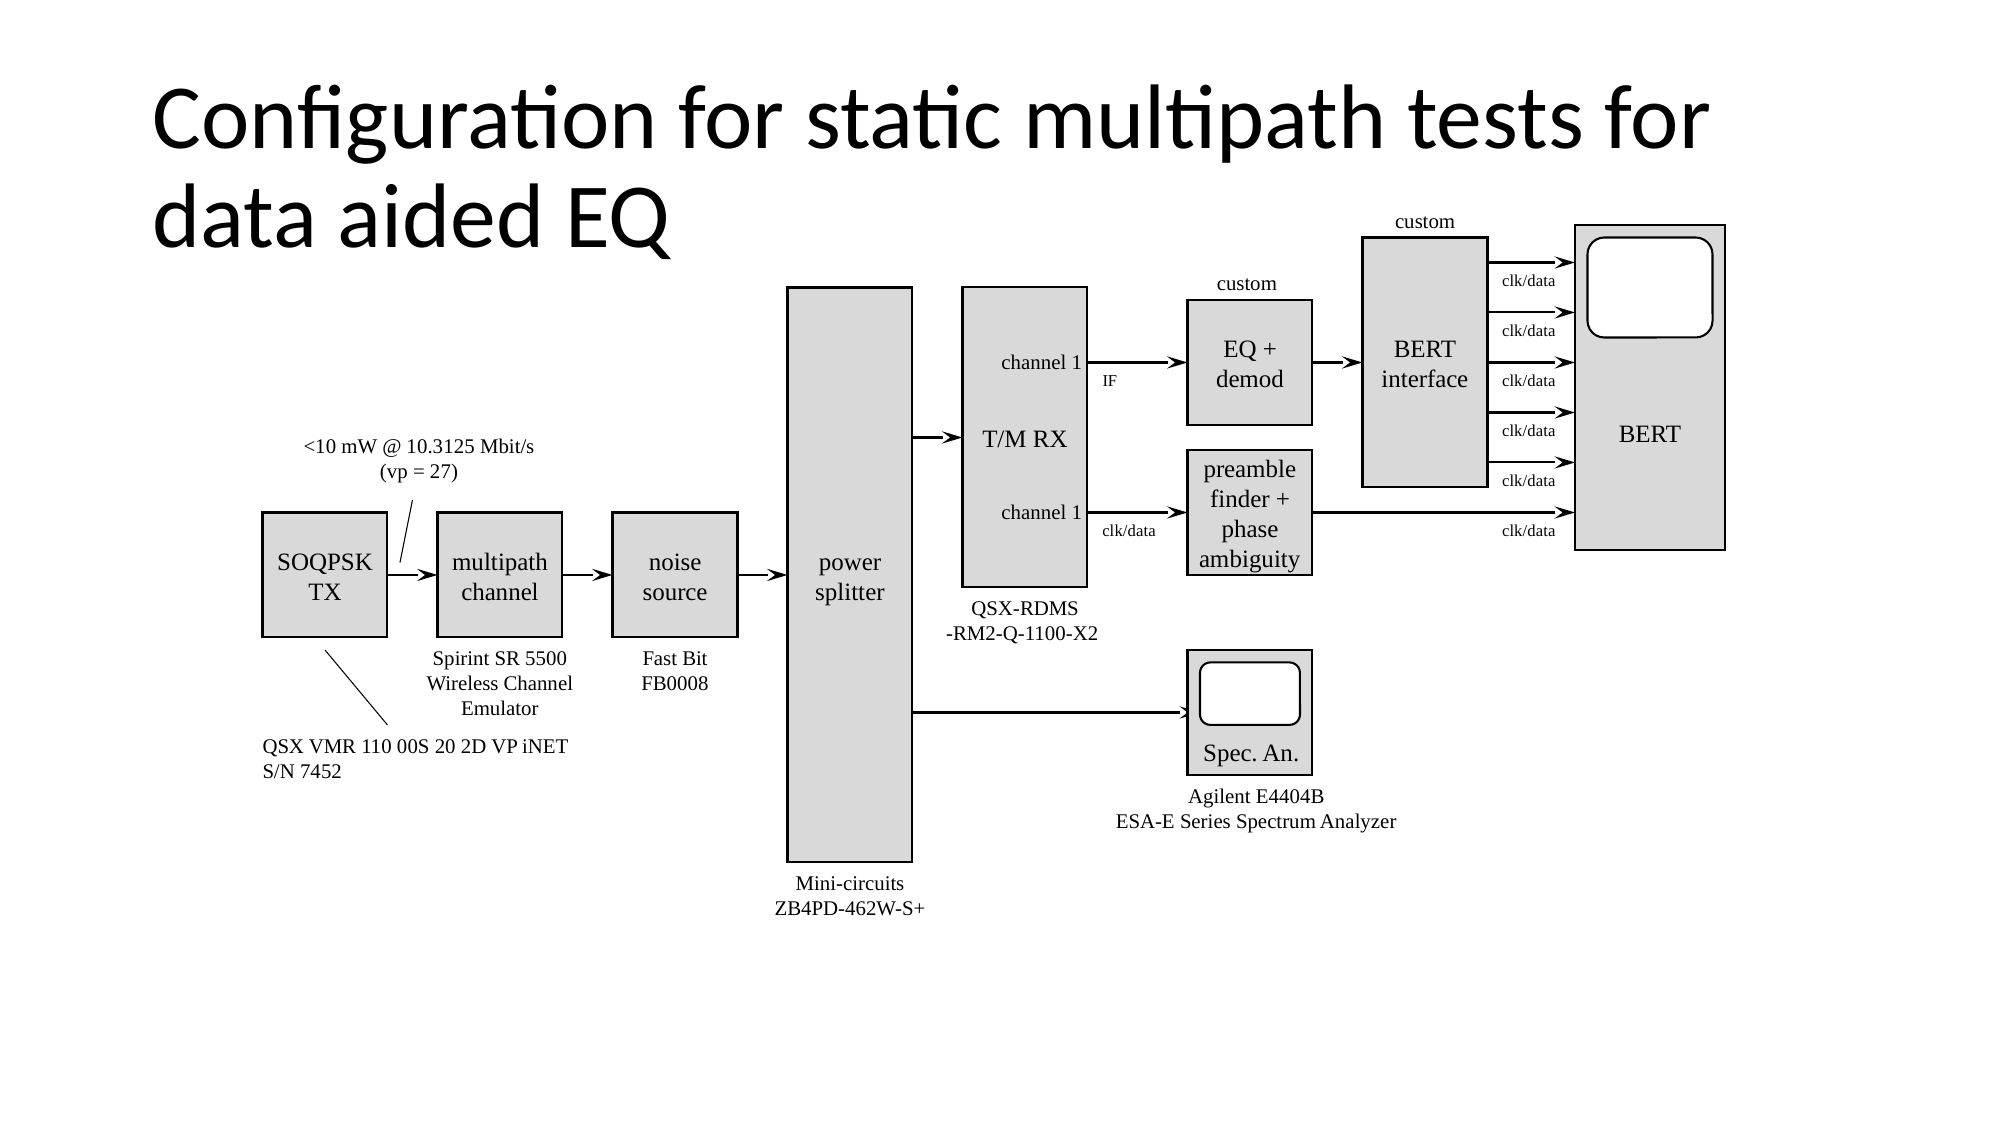

# Configuration for static multipath tests for data aided EQ
custom

BERT
BERT
interface

custom
clk/data
power
splitter
T/M RX
EQ +
demod
clk/data
channel 1
IF
clk/data
clk/data
<10 mW @ 10.3125 Mbit/s
(vp = 27)
preamble finder + phase ambiguity
clk/data
channel 1
SOQPSK
TX
multipath
channel
noise
source
clk/data
clk/data
QSX-RDMS
-RM2-Q-1100-X2
Spirint SR 5500
Wireless Channel Emulator
Fast Bit
FB0008

QSX VMR 110 00S 20 2D VP iNET
S/N 7452
Spec. An.
Agilent E4404B
ESA-E Series Spectrum Analyzer
Mini-circuits
ZB4PD-462W-S+